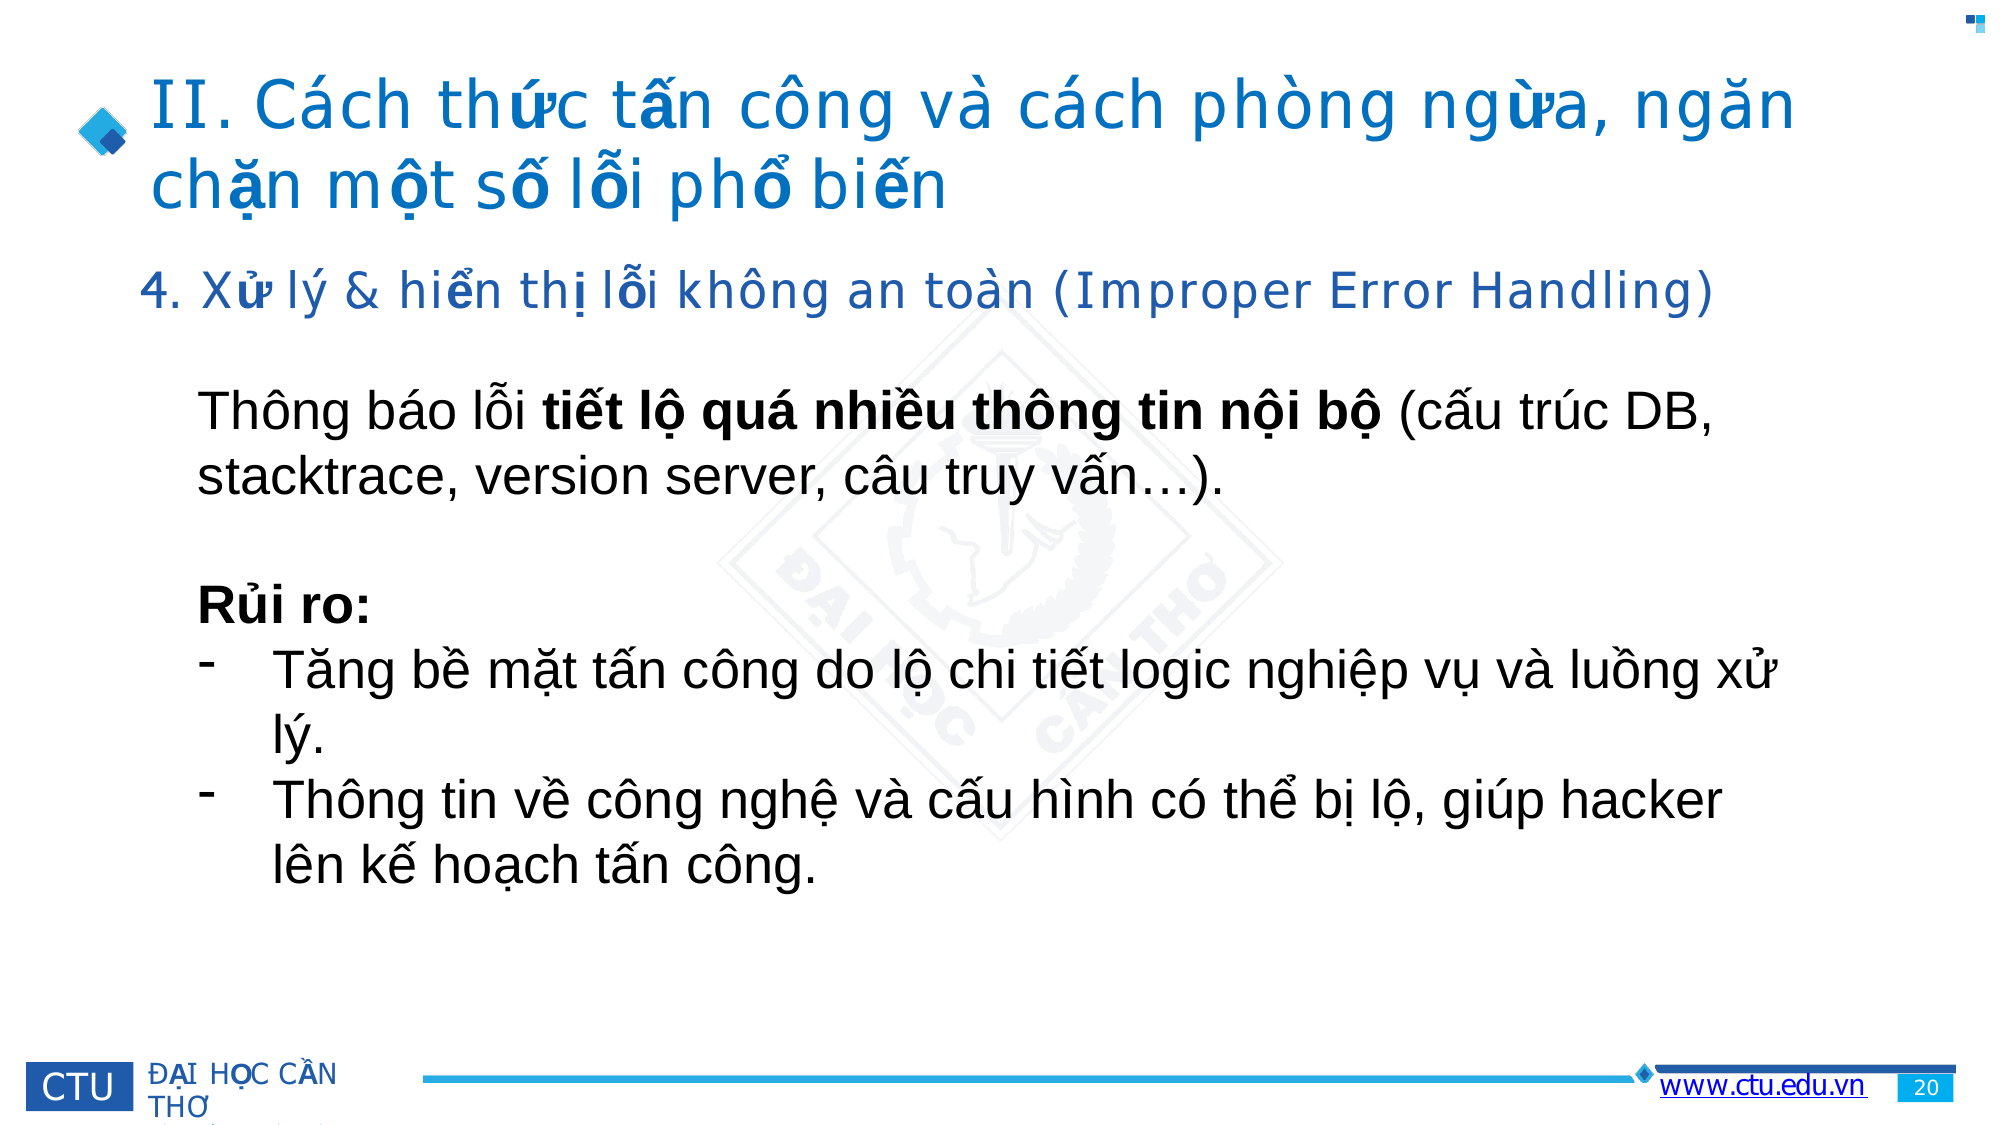

# II. Cách thức tấn công và cách phòng ngừa, ngăn chặn một số lỗi phổ biến
4 .   Xử lý & hiển thị lỗi không an toàn (Improper Error Handling)
Thông báo lỗi tiết lộ quá nhiều thông tin nội bộ (cấu trúc DB, stacktrace, version server, câu truy vấn…).
Rủi ro:
Tăng bề mặt tấn công do lộ chi tiết logic nghiệp vụ và luồng xử lý.
Thông tin về công nghệ và cấu hình có thể bị lộ, giúp hacker lên kế hoạch tấn công.
ĐẠI HỌC CẦN THƠ
Cộng đồng – Toàn diện – Ưu việt
CTU
www.ctu.edu.vn
20